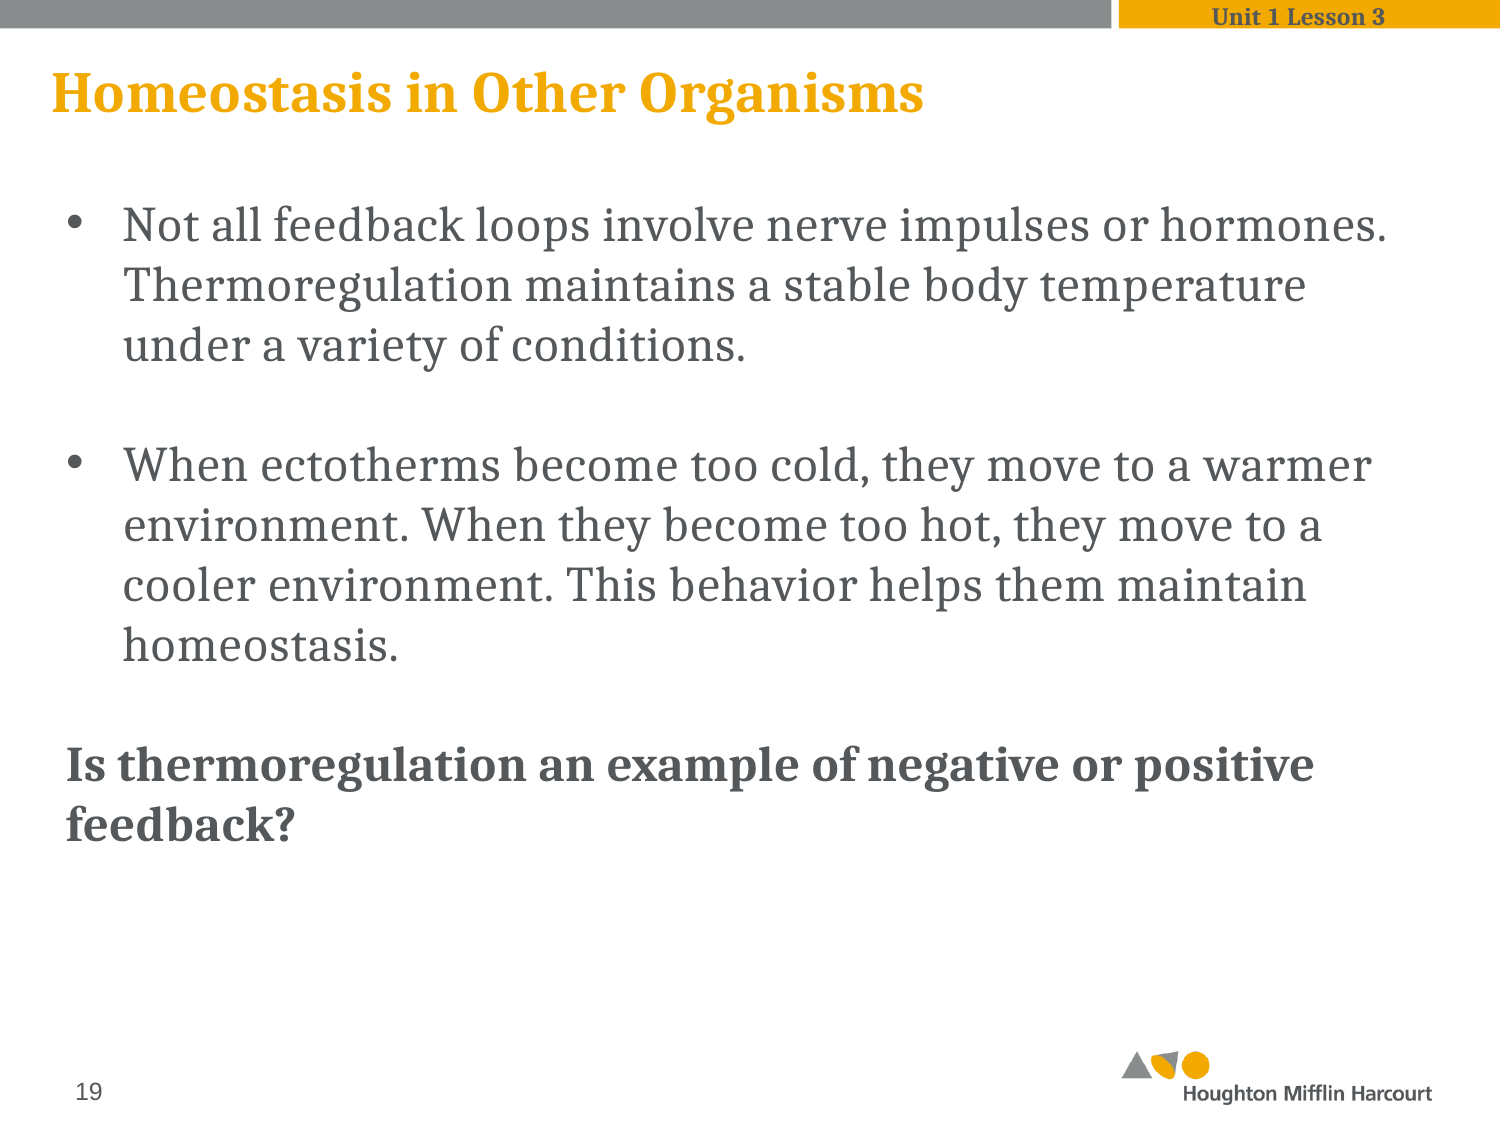

Unit 1 Lesson 3
# Homeostasis in Other Organisms
Not all feedback loops involve nerve impulses or hormones. Thermoregulation maintains a stable body temperature under a variety of conditions.

When ectotherms become too cold, they move to a warmer environment. When they become too hot, they move to a cooler environment. This behavior helps them maintain homeostasis.

Is thermoregulation an example of negative or positive feedback?
19